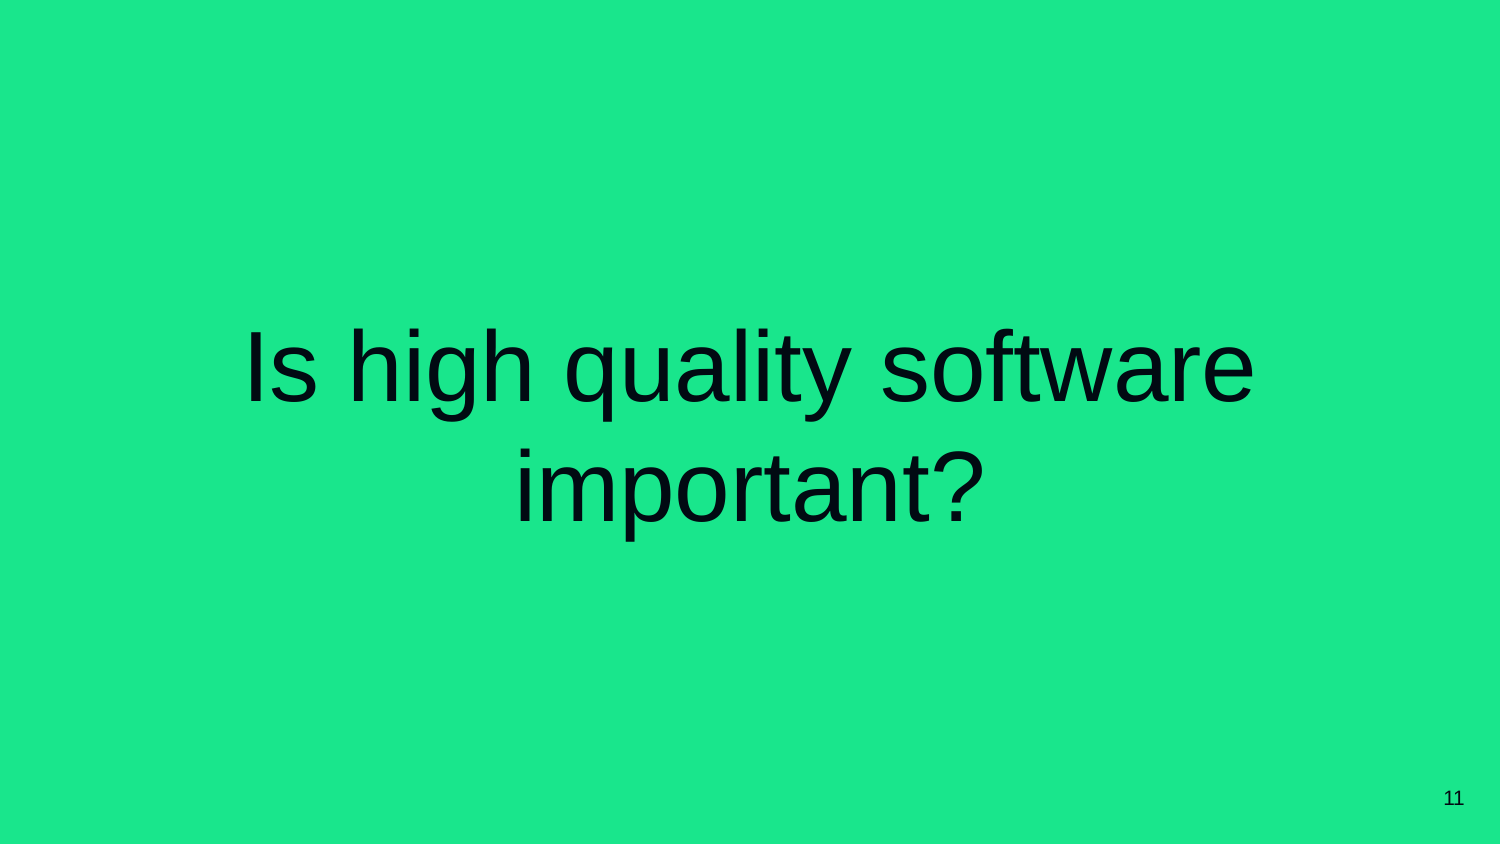

# Is high quality software important?
11